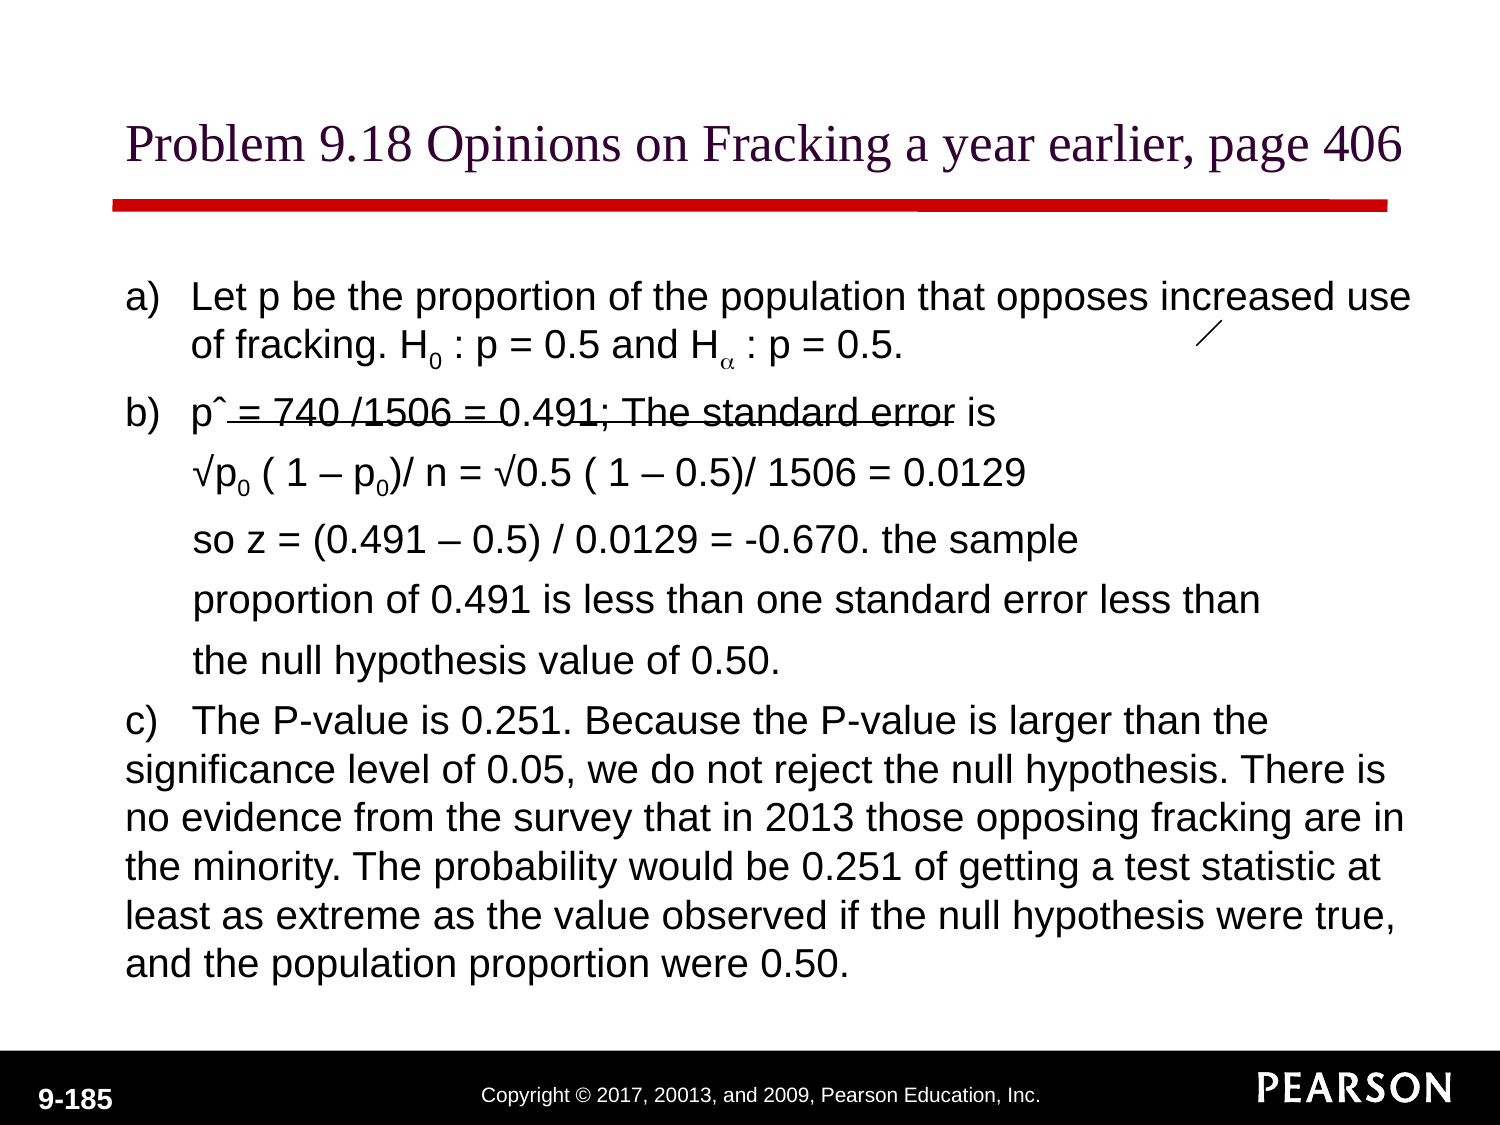

# Problem 9.18 Opinions on Fracking a year earlier, page 406
Let p be the proportion of the population that opposes increased use of fracking. H0 : p = 0.5 and Hα : p = 0.5.
pˆ = 740 /1506 = 0.491; The standard error is
      √p0 ( 1 – p0)/ n = √0.5 ( 1 – 0.5)/ 1506 = 0.0129
      so z = (0.491 – 0.5) / 0.0129 = -0.670. the sample
      proportion of 0.491 is less than one standard error less than
      the null hypothesis value of 0.50.
c)   The P-value is 0.251. Because the P-value is larger than the significance level of 0.05, we do not reject the null hypothesis. There is no evidence from the survey that in 2013 those opposing fracking are in the minority. The probability would be 0.251 of getting a test statistic at least as extreme as the value observed if the null hypothesis were true, and the population proportion were 0.50.